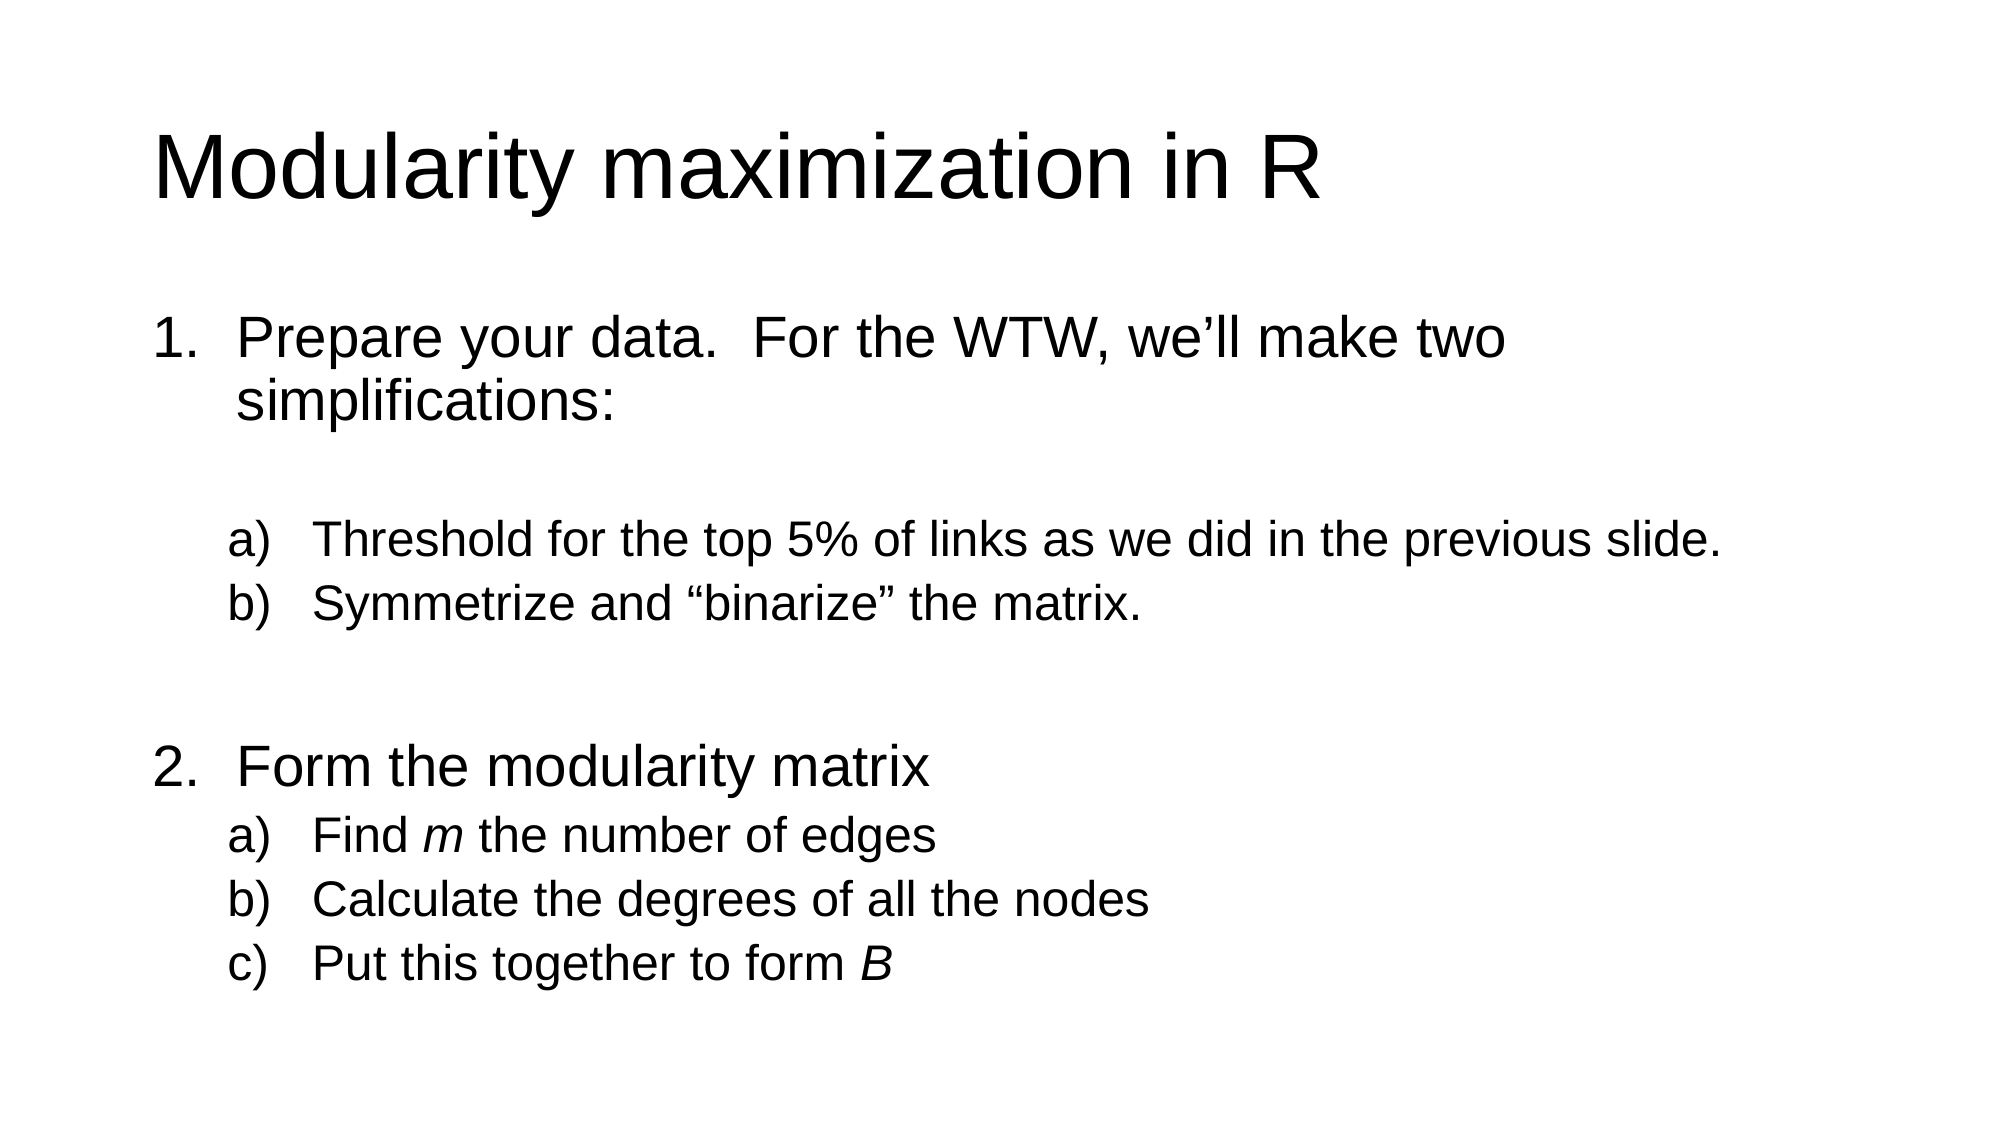

# Modularity maximization in R
Prepare your data.  For the WTW, we’ll make two simplifications:
Threshold for the top 5% of links as we did in the previous slide.
Symmetrize and “binarize” the matrix.

Form the modularity matrix
Find m the number of edges
Calculate the degrees of all the nodes
Put this together to form B